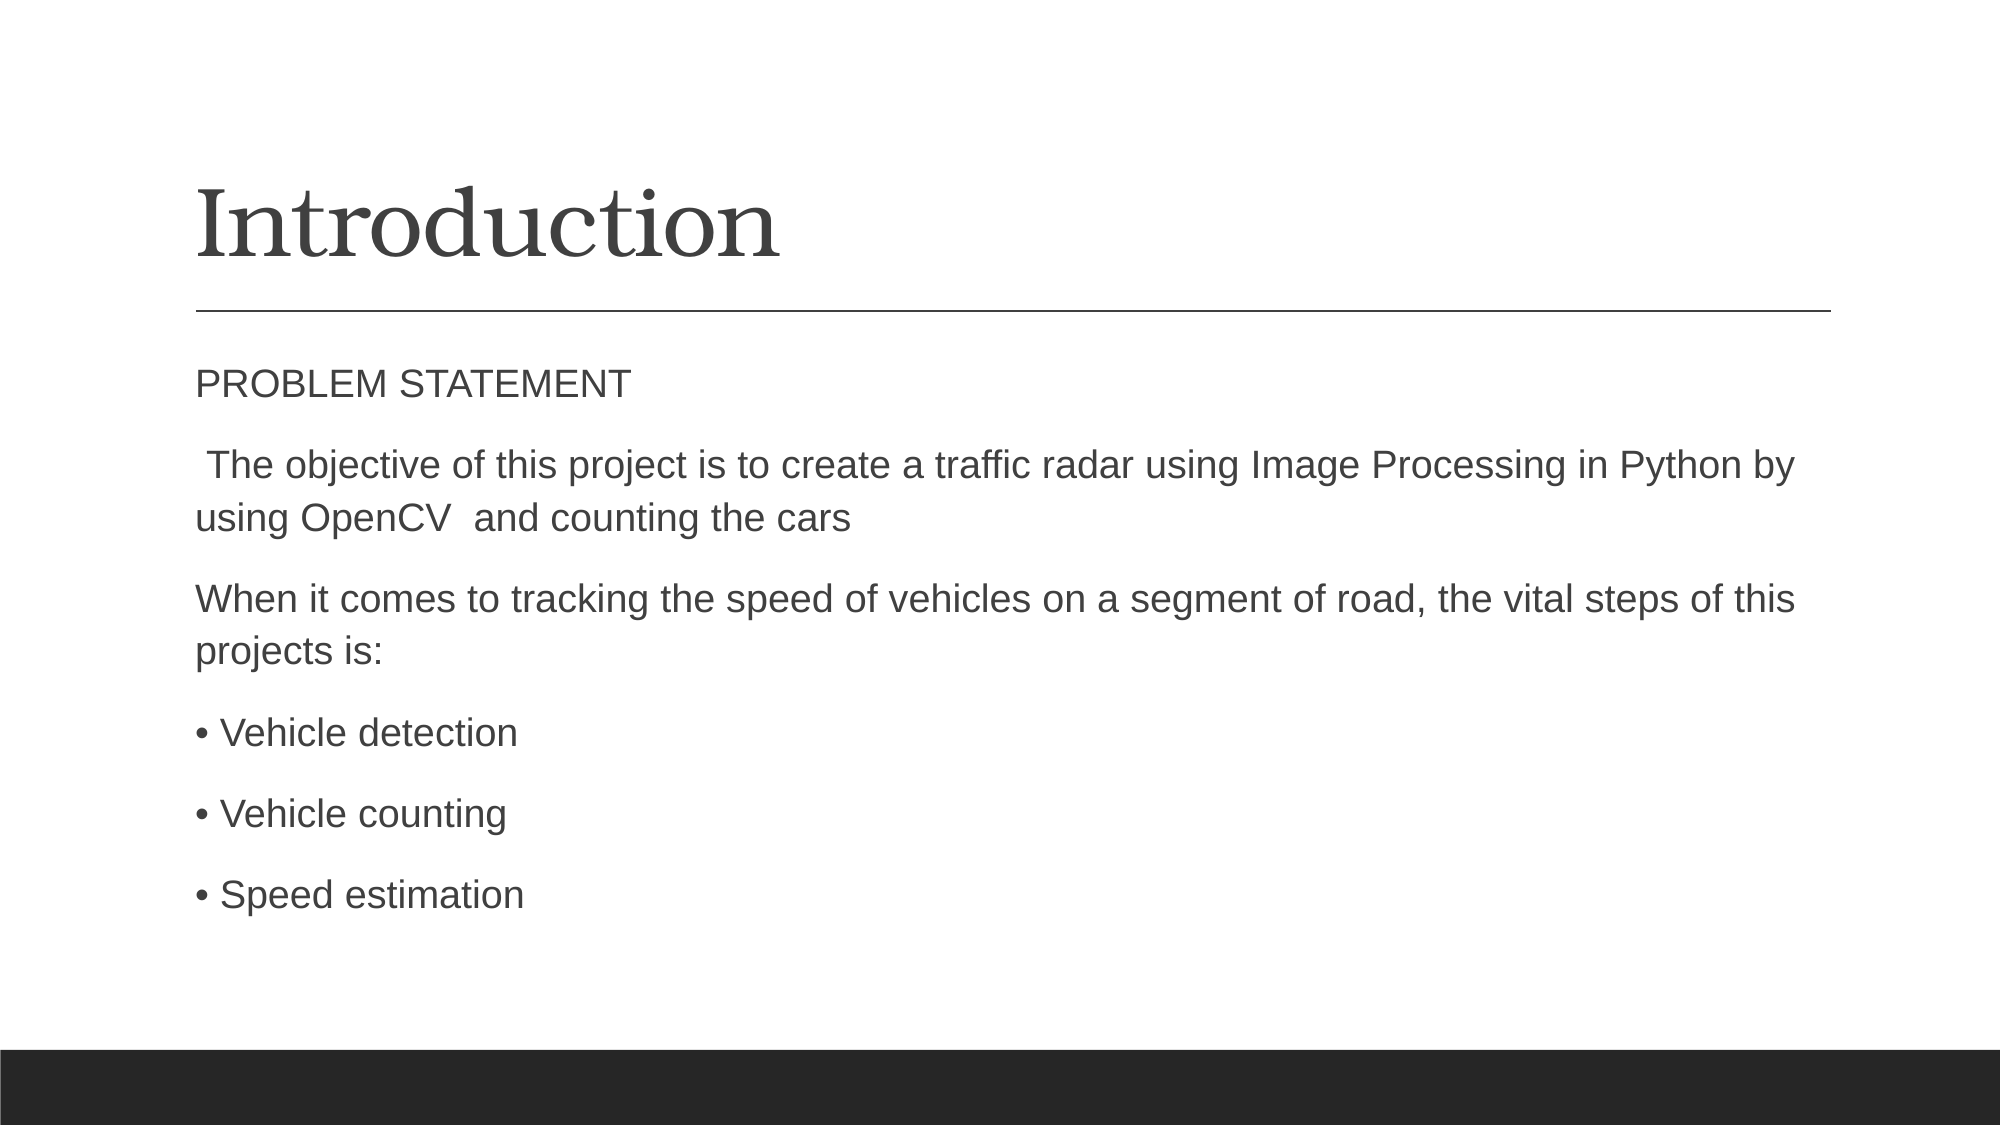

# Introduction
PROBLEM STATEMENT
 The objective of this project is to create a traffic radar using Image Processing in Python by using OpenCV  and counting the cars
When it comes to tracking the speed of vehicles on a segment of road, the vital steps of this projects is:
• Vehicle detection
• Vehicle counting
• Speed estimation